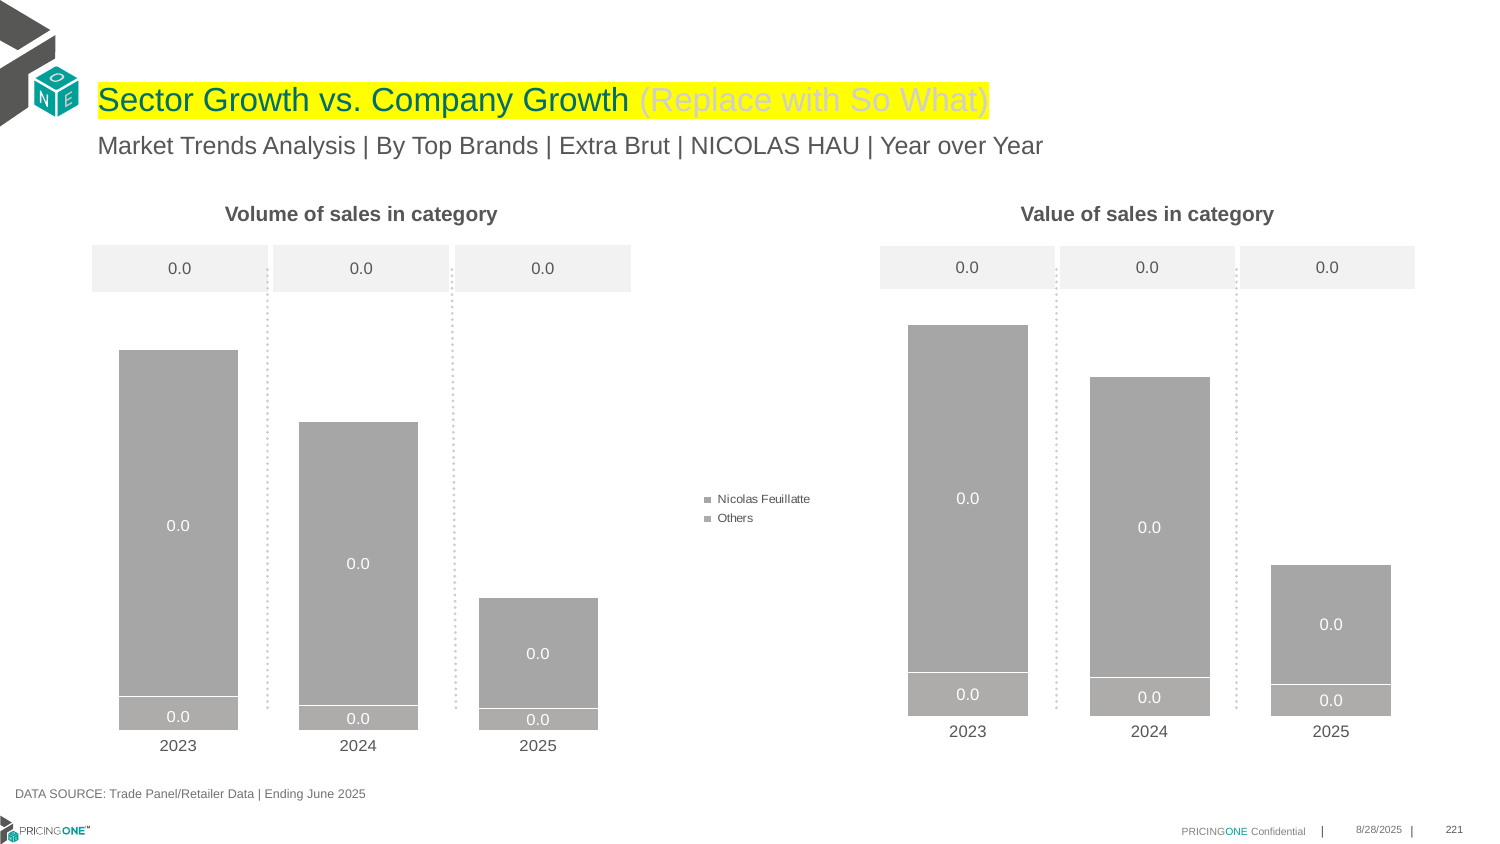

# Sector Growth vs. Company Growth (Replace with So What)
Market Trends Analysis | By Top Brands | Extra Brut | NICOLAS HAU | Year over Year
| Value of sales in category |  |  |
| --- | --- | --- |
| 0.0 | 0.0 | 0.0 |
| Volume of sales in category |  |  |
| --- | --- | --- |
| 0.0 | 0.0 | 0.0 |

### Chart

| Category | Others | Nicolas Feuillatte |
|---|---|---|
| 2023 | 0.004662 | 0.037416 |
| 2024 | 0.004097 | 0.032377 |
| 2025 | 0.003379 | 0.01296 |

### Chart

| Category | Others | Nicolas Feuillatte |
|---|---|---|
| 2023 | 9.5e-05 | 0.000959 |
| 2024 | 7e-05 | 0.000786 |
| 2025 | 6.1e-05 | 0.000307 |
DATA SOURCE: Trade Panel/Retailer Data | Ending June 2025

8/28/2025
221